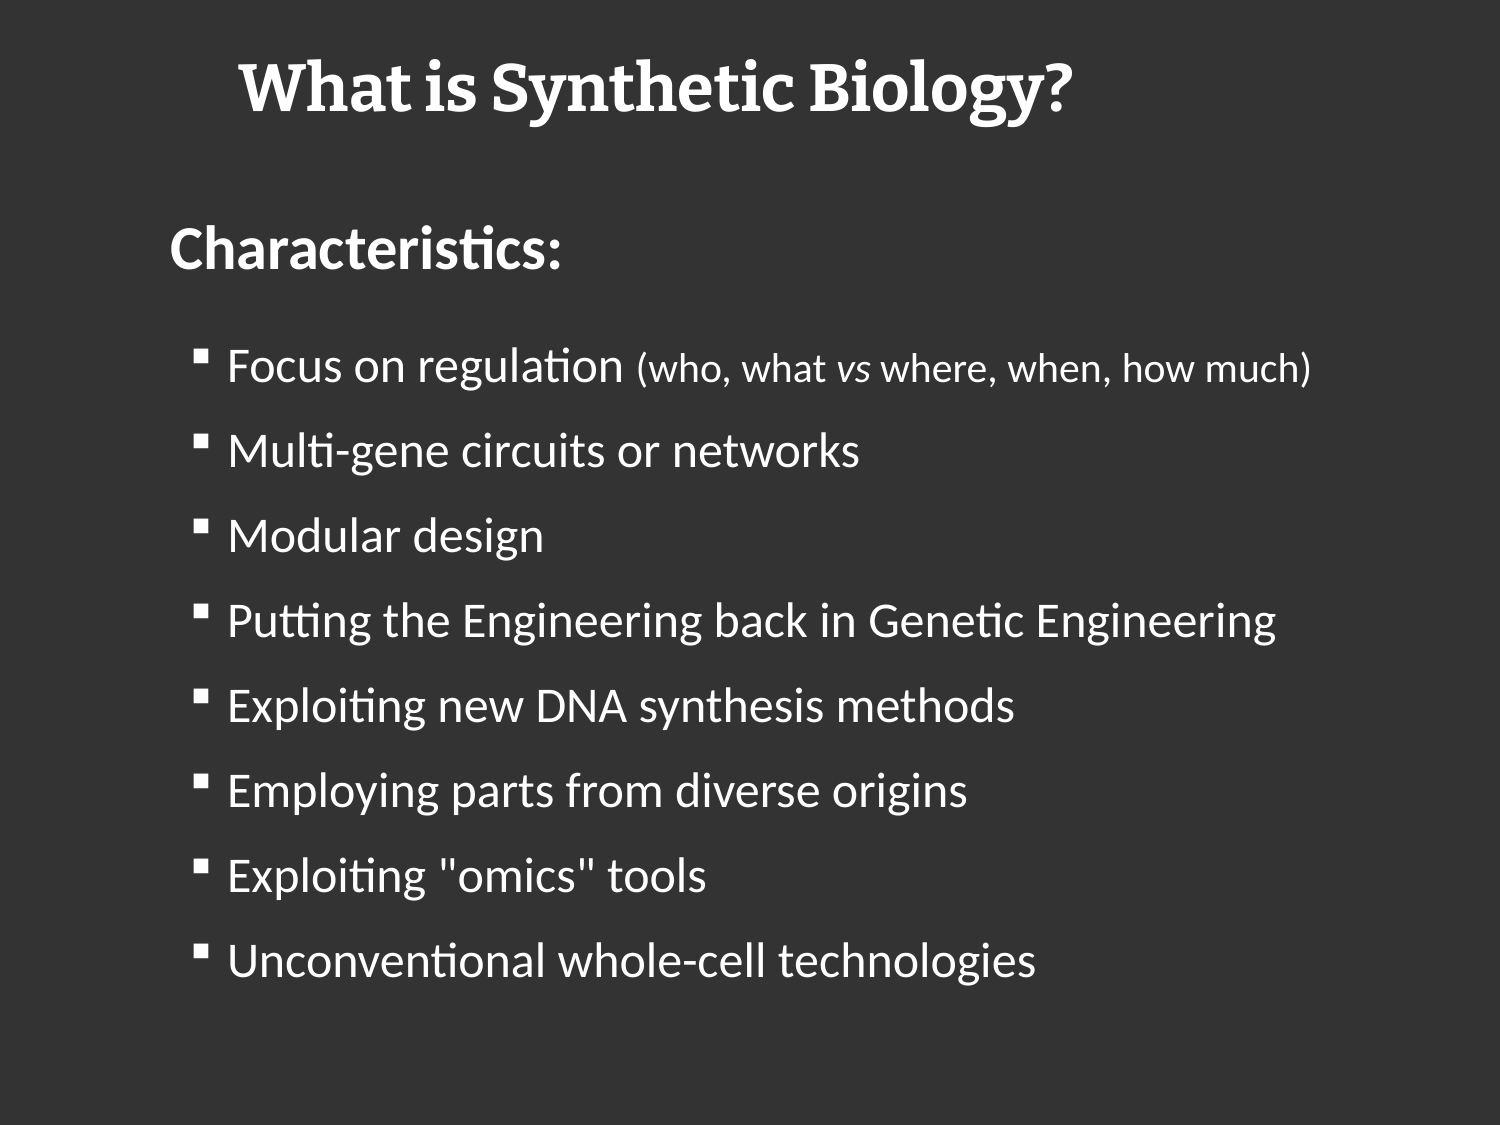

What is Synthetic Biology?
Characteristics:
Focus on regulation (who, what vs where, when, how much)
Multi-gene circuits or networks
Modular design
Putting the Engineering back in Genetic Engineering
Exploiting new DNA synthesis methods
Employing parts from diverse origins
Exploiting "omics" tools
Unconventional whole-cell technologies